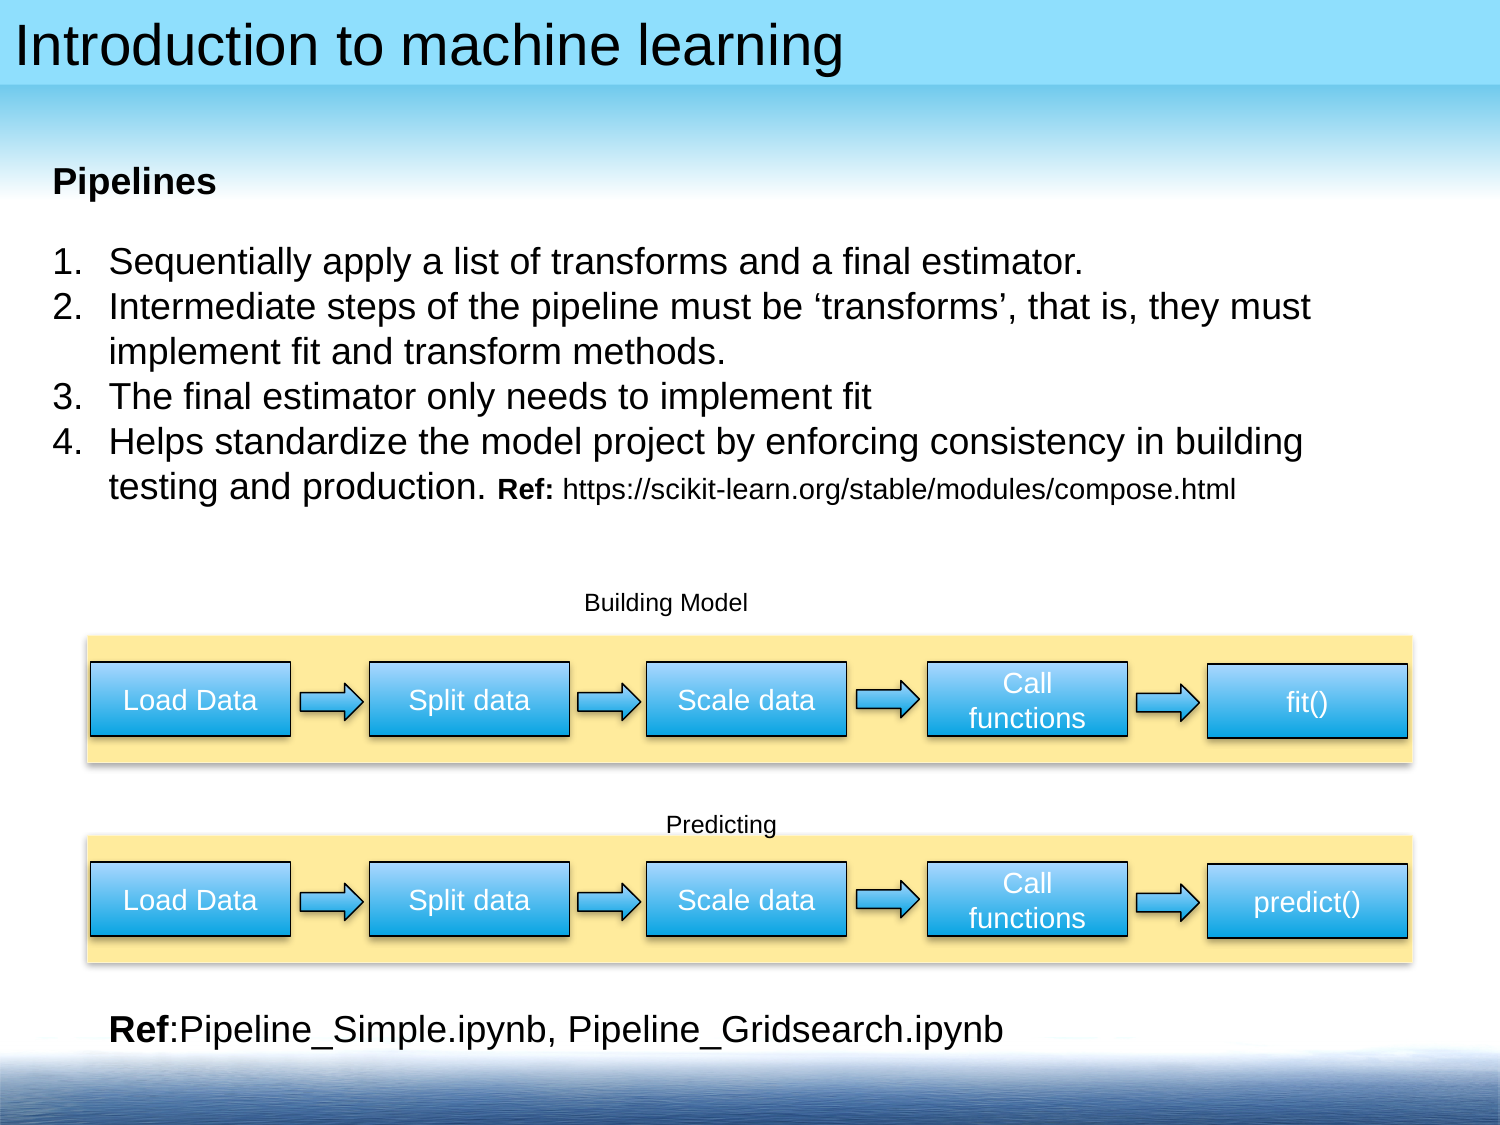

Pipelines

Sequentially apply a list of transforms and a final estimator.
Intermediate steps of the pipeline must be ‘transforms’, that is, they must implement fit and transform methods.
The final estimator only needs to implement fit
Helps standardize the model project by enforcing consistency in building testing and production. Ref: https://scikit-learn.org/stable/modules/compose.html

Building Model

Load Data
Split data
Scale data
Call functions
fit()

Predicting

Load Data
Split data
Scale data
Call functions
predict()

Ref:Pipeline_Simple.ipynb, Pipeline_Gridsearch.ipynb